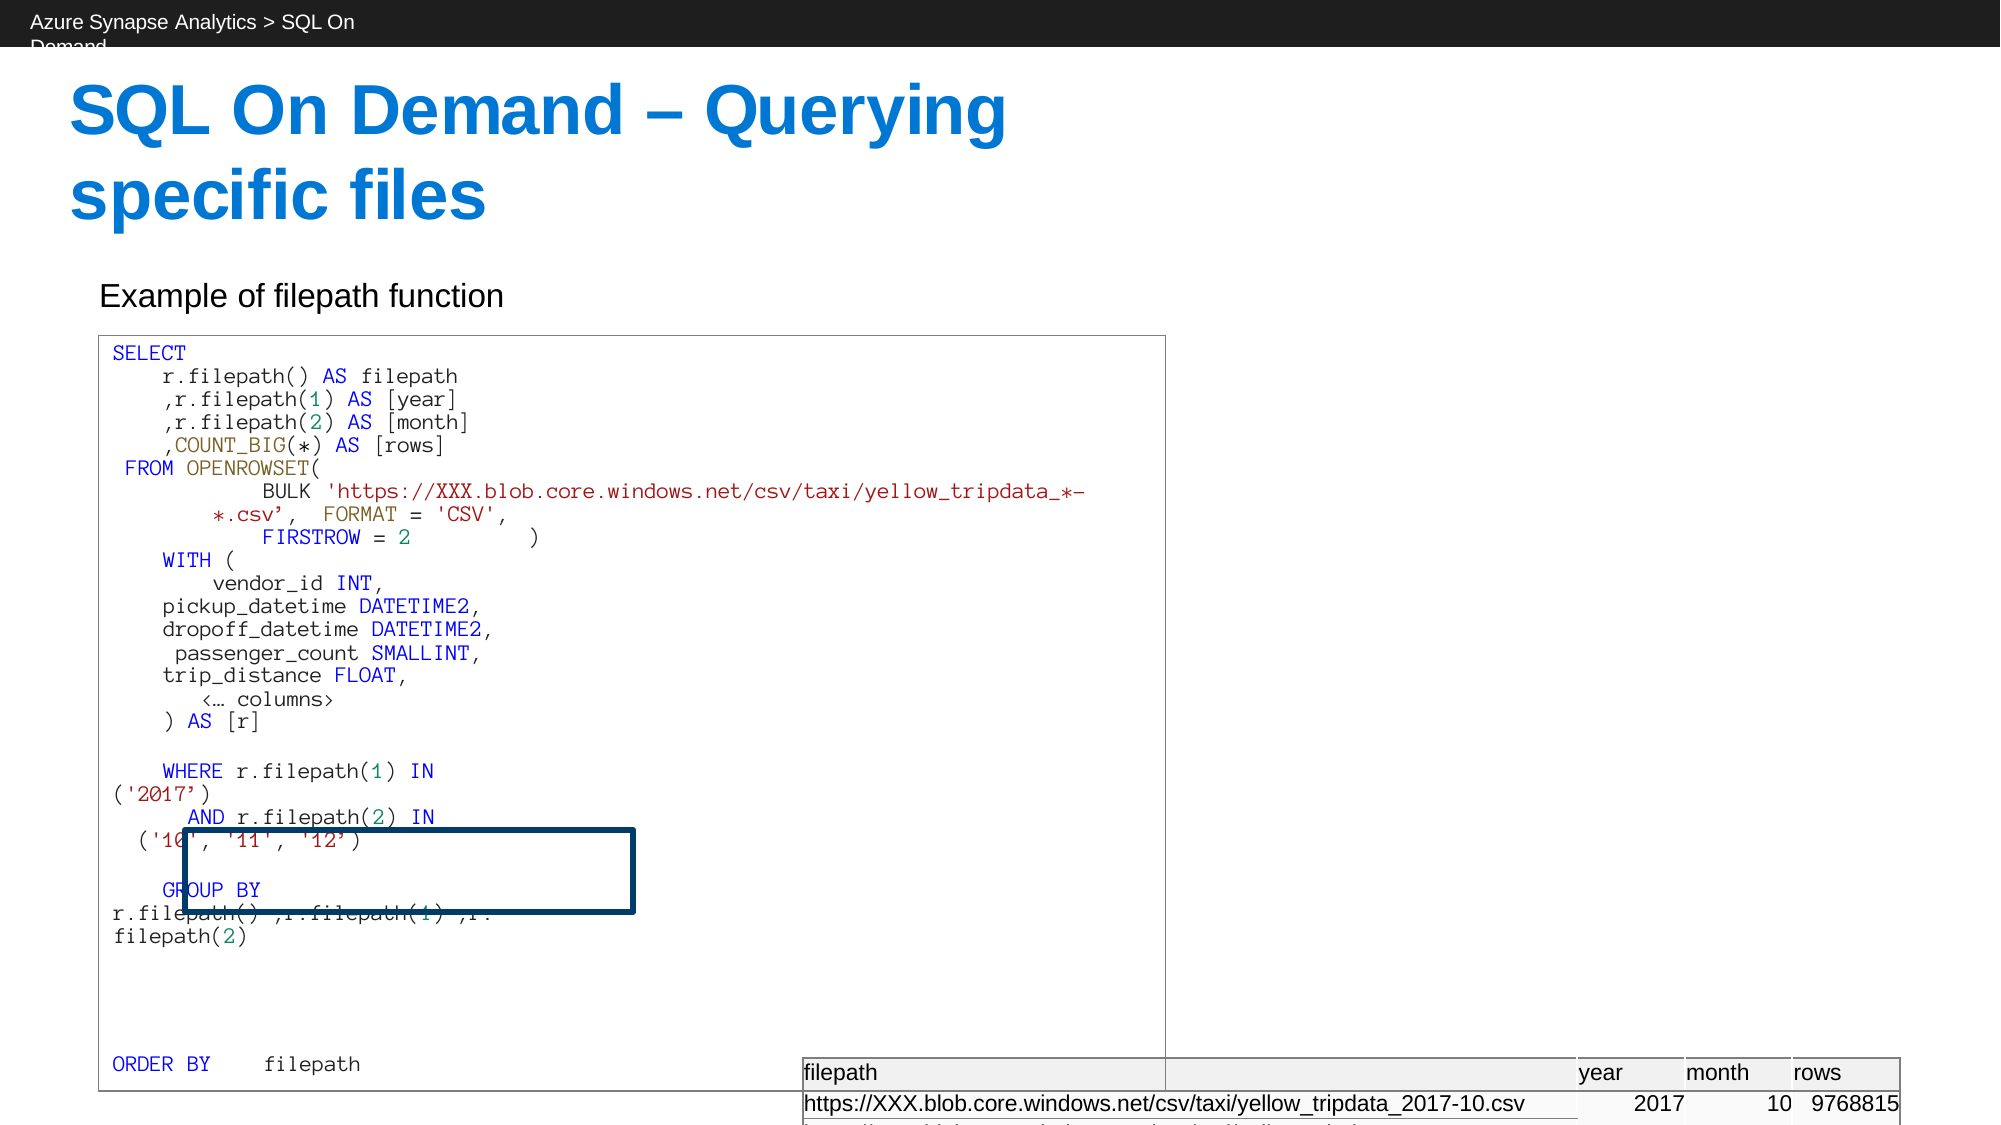

Azure Synapse Analytics > SQL On Demand
# SQL On Demand – Querying specific files
Example of filepath function
| SELECT r.filepath() AS filepath ,r.filepath(1) AS [year] ,r.filepath(2) AS [month] ,COUNT\_BIG(\*) AS [rows] FROM OPENROWSET( BULK 'https://XXX.blob.core.windows.net/csv/taxi/yellow\_tripdata\_\*-\*.csv’, FORMAT = 'CSV', FIRSTROW = 2 ) WITH ( vendor\_id INT, pickup\_datetime DATETIME2, dropoff\_datetime DATETIME2, passenger\_count SMALLINT, trip\_distance FLOAT, <… columns> ) AS [r] WHERE r.filepath(1) IN ('2017’) AND r.filepath(2) IN ('10', '11', '12’) GROUP BY r.filepath() ,r.filepath(1) ,r.filepath(2) |  |  |  |  |  |  |
| --- | --- | --- | --- | --- | --- | --- |
| ORDER BY | filepath | filepath |  | year | month | rows |
|  |  | https://XXX.blob.core.windows.net/csv/taxi/yellow\_tripdata\_2017-10.csv |  | 2017 | 10 | 9768815 |
|  |  | https://XXX.blob.core.windows.net/csv/taxi/yellow\_tripdata\_2017-11.csv |  | 2017 | 11 | 9284803 |
|  |  | https://XXX.blob.core.windows.net/csv/taxi/yellow\_tripdata\_2017-12.csv |  | 2017 | 12 | 9508276 |